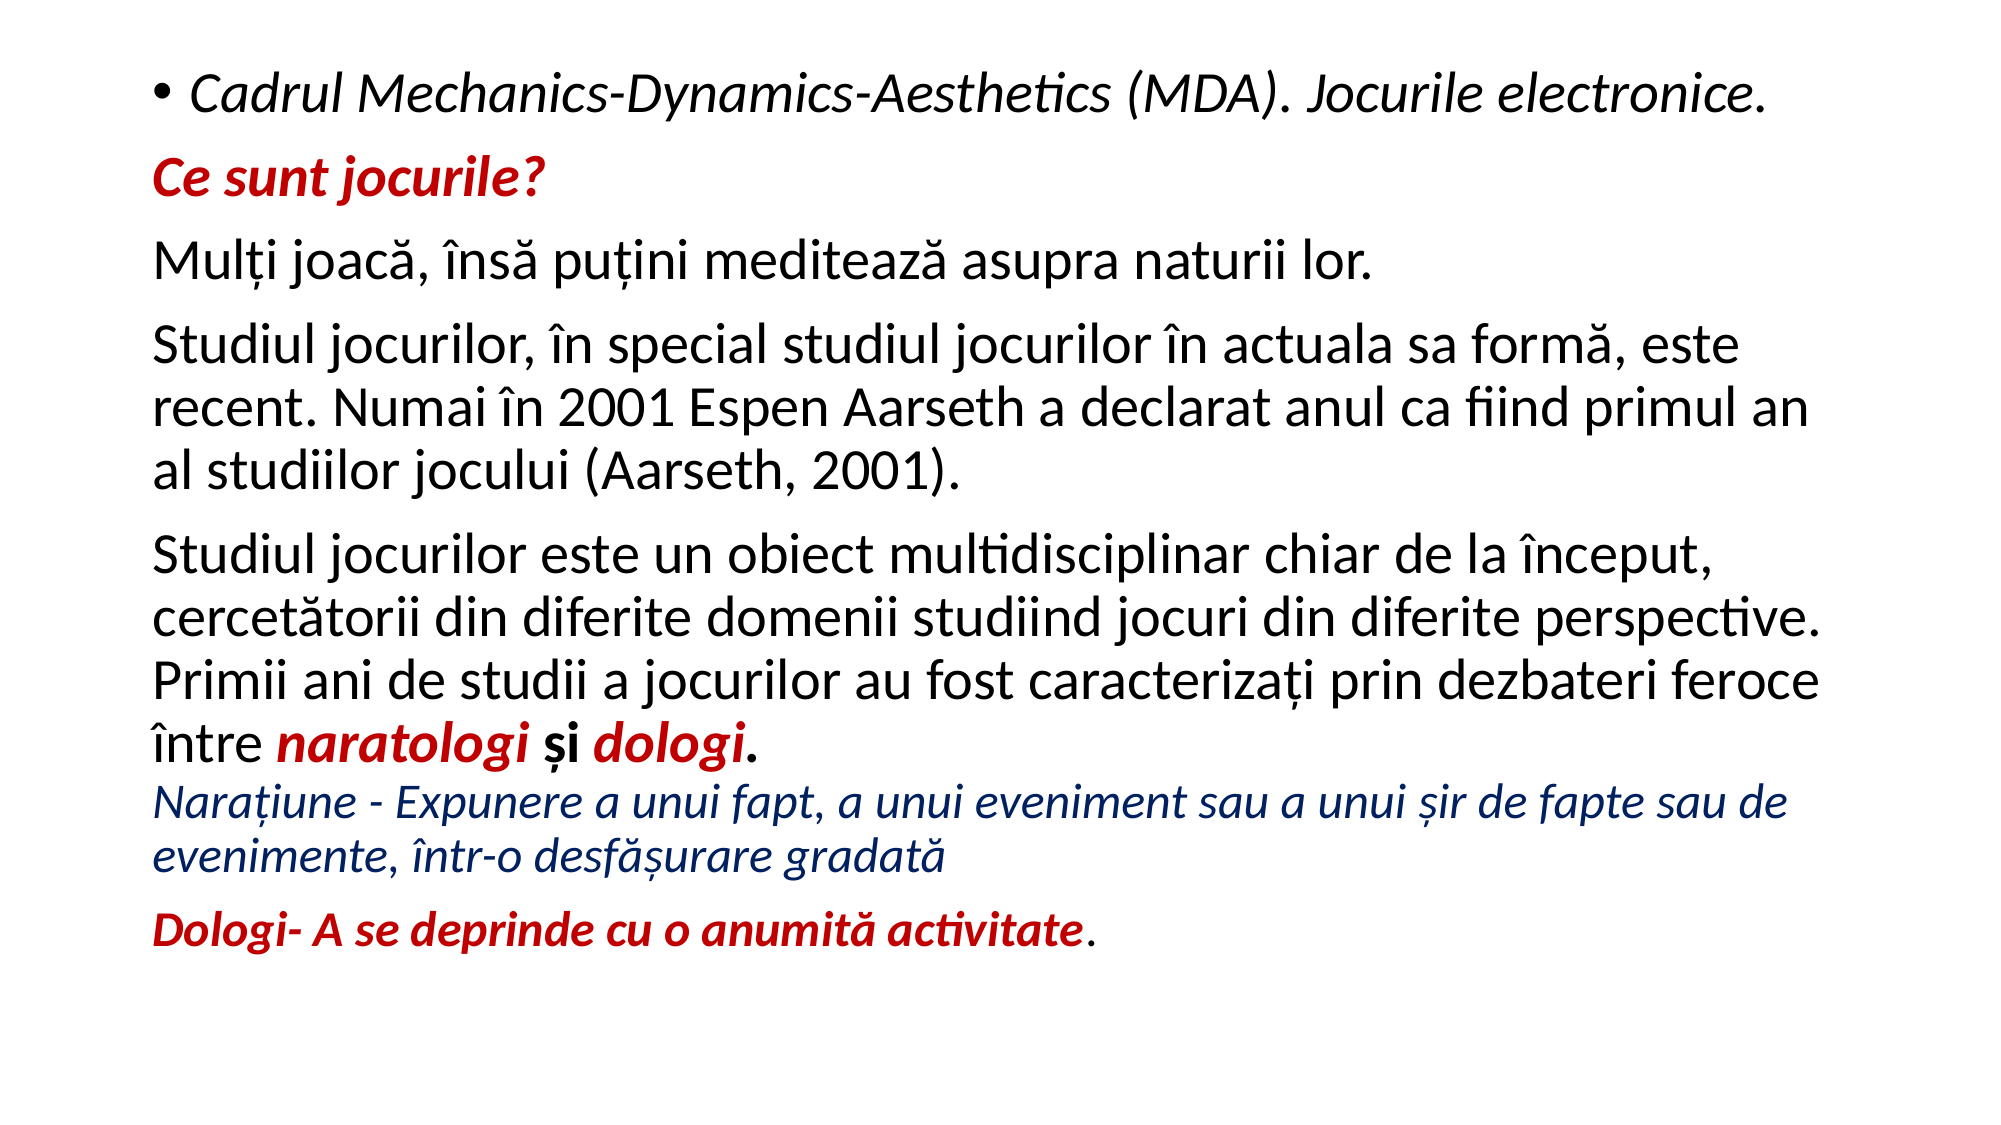

Cadrul Mechanics-Dynamics-Aesthetics (MDA). Jocurile electronice.
Ce sunt jocurile?
Mulţi joacă, însă puţini meditează asupra naturii lor.
Studiul jocurilor, în special studiul jocurilor în actuala sa formă, este recent. Numai în 2001 Espen Aarseth a declarat anul ca fiind primul an al studiilor jocului (Aarseth, 2001).
Studiul jocurilor este un obiect multidisciplinar chiar de la început, cercetătorii din diferite domenii studiind jocuri din diferite perspective. Primii ani de studii a jocurilor au fost caracterizaţi prin dezbateri feroce între naratologi şi dologi.
Narațiune - Expunere a unui fapt, a unui eveniment sau a unui șir de fapte sau de evenimente, într-o desfășurare gradată
Dologi- A se deprinde cu o anumită activitate.